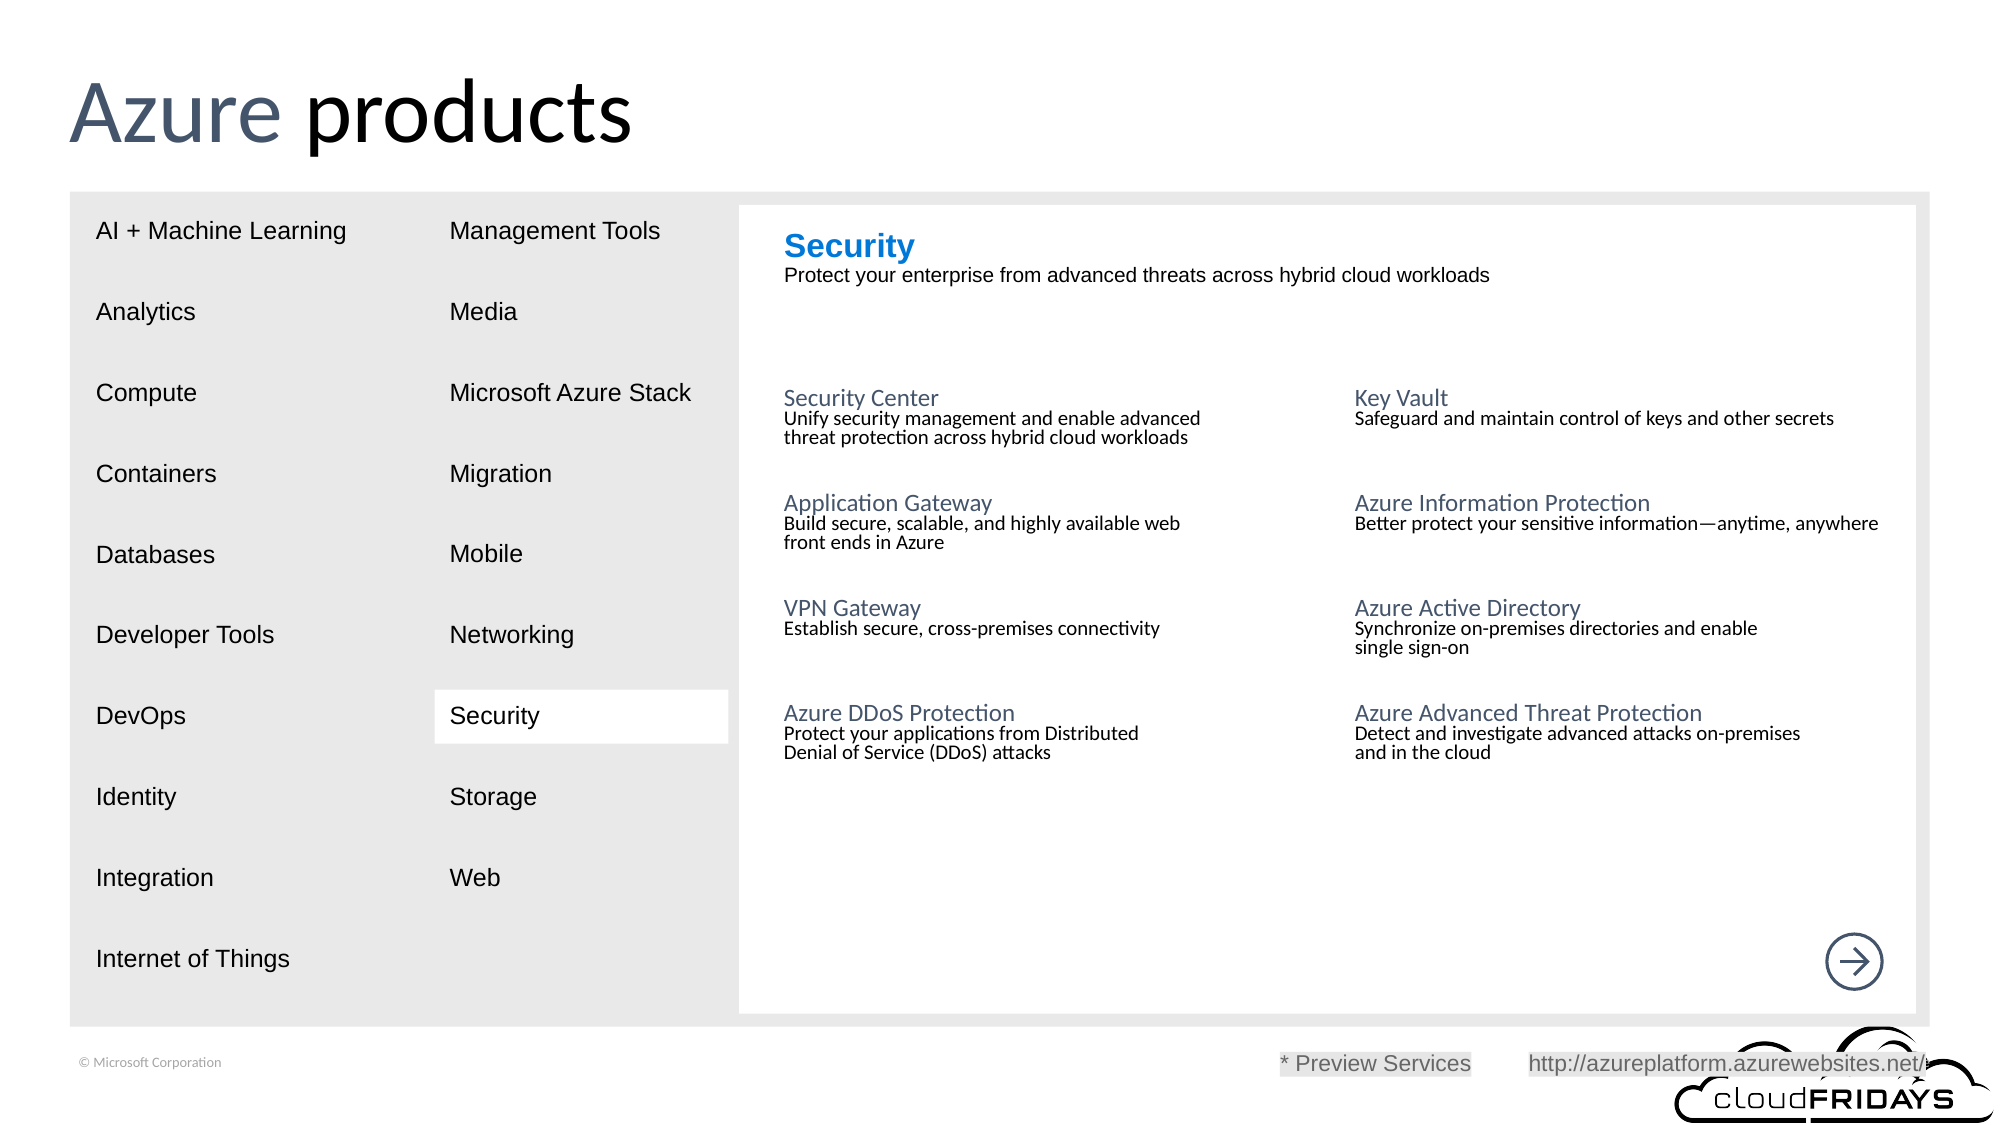

# Azure products

Management Tools
AI + Machine Learning
Security
Protect your enterprise from advanced threats across hybrid cloud workloads
Media
Analytics
Microsoft Azure Stack
Compute
| Security Center Unify security management and enable advanced threat protection across hybrid cloud workloads | Key Vault Safeguard and maintain control of keys and other secrets |
| --- | --- |
| Application Gateway Build secure, scalable, and highly available web front ends in Azure | Azure Information Protection Better protect your sensitive information—anytime, anywhere |
| VPN Gateway Establish secure, cross-premises connectivity | Azure Active Directory Synchronize on-premises directories and enable single sign-on |
| Azure DDoS Protection Protect your applications from Distributed Denial of Service (DDoS) attacks | Azure Advanced Threat Protection Detect and investigate advanced attacks on-premises and in the cloud |
|  |  |
Migration
Containers
Mobile
Databases
Networking
Developer Tools
Security
DevOps
Storage
Identity
Integration
Web

Internet of Things
* Preview Services
http://azureplatform.azurewebsites.net/